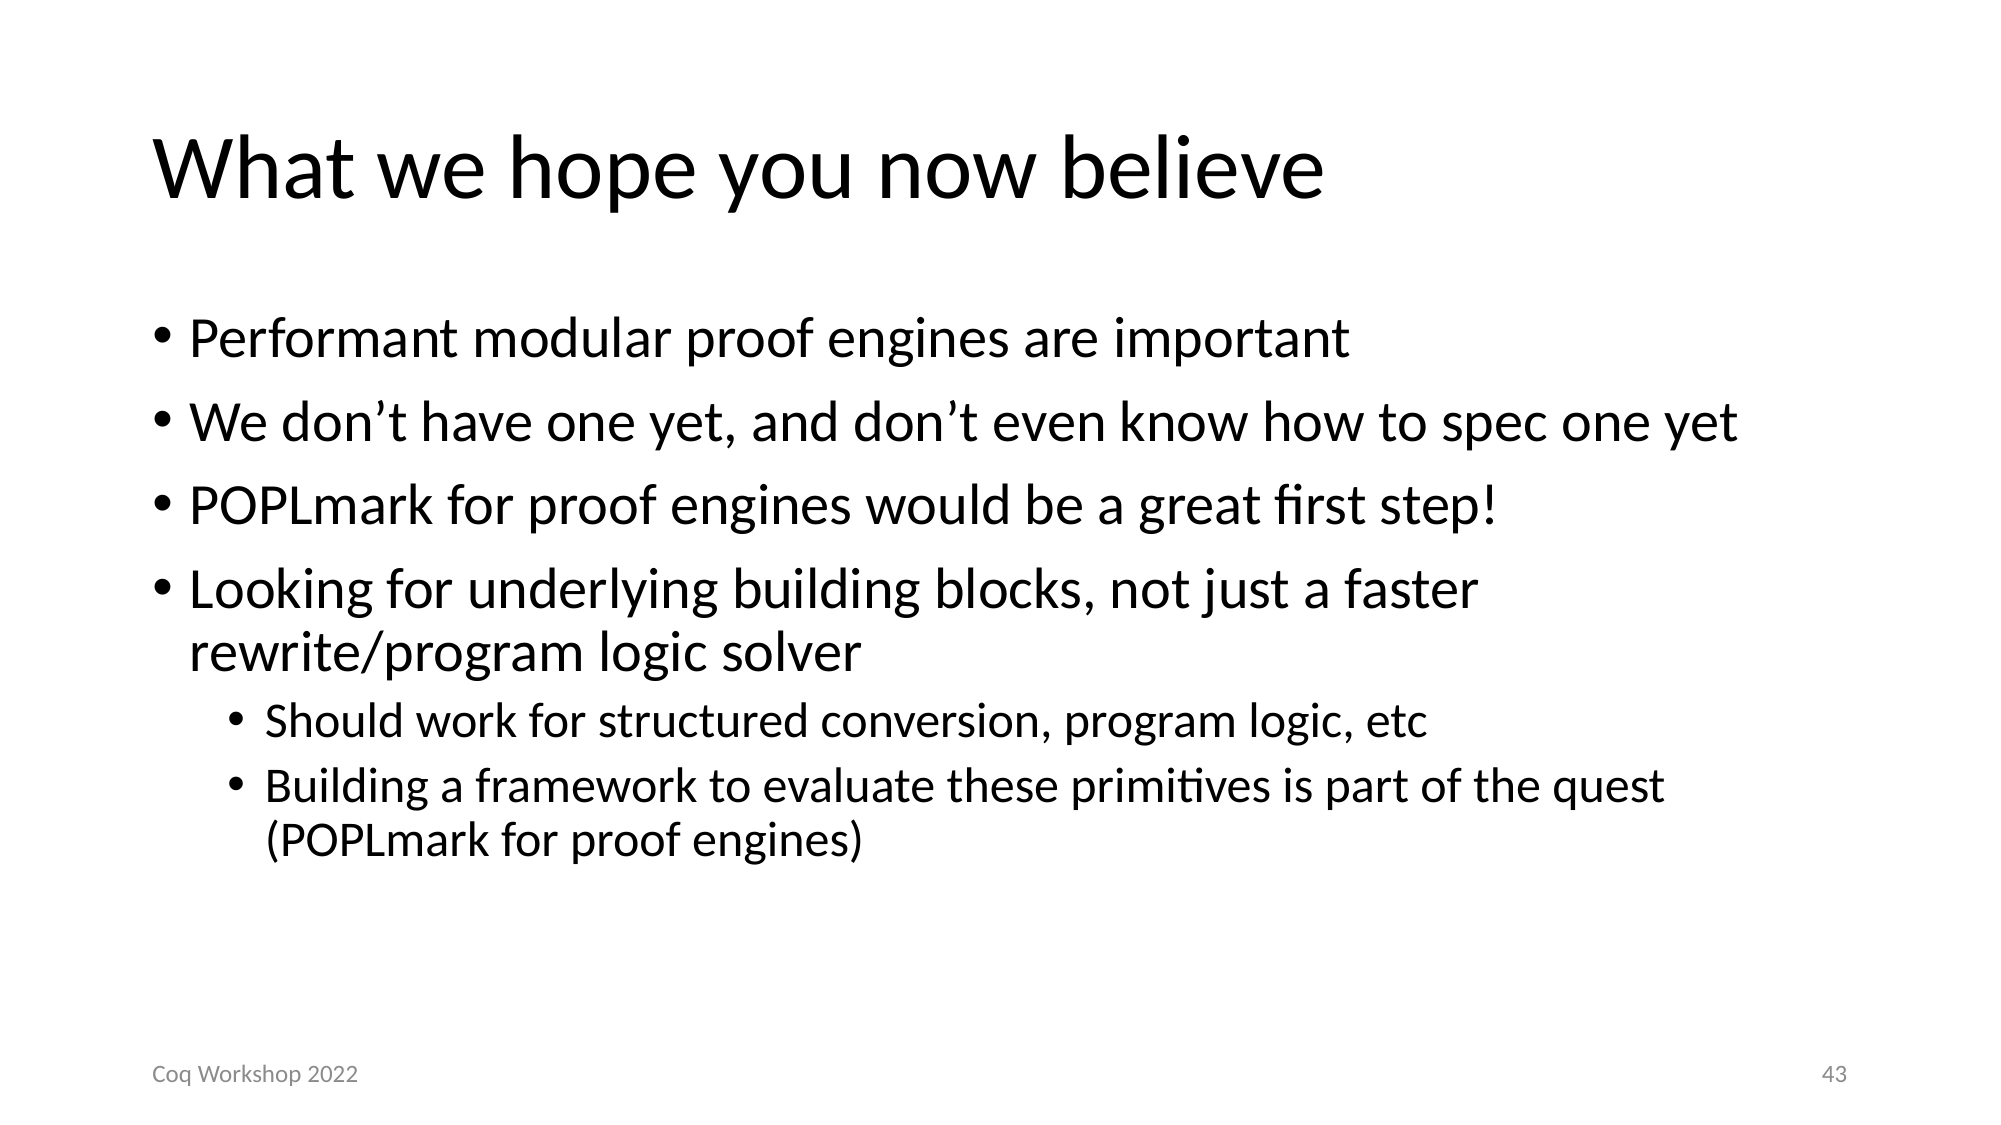

# What we hope you now believe
Performant modular proof engines are important
We don’t have one yet, and don’t even know how to spec one yet
POPLmark for proof engines would be a great first step!
Looking for underlying building blocks, not just a faster rewrite/program logic solver
Should work for structured conversion, program logic, etc
Building a framework to evaluate these primitives is part of the quest (POPLmark for proof engines)
Coq Workshop 2022
43